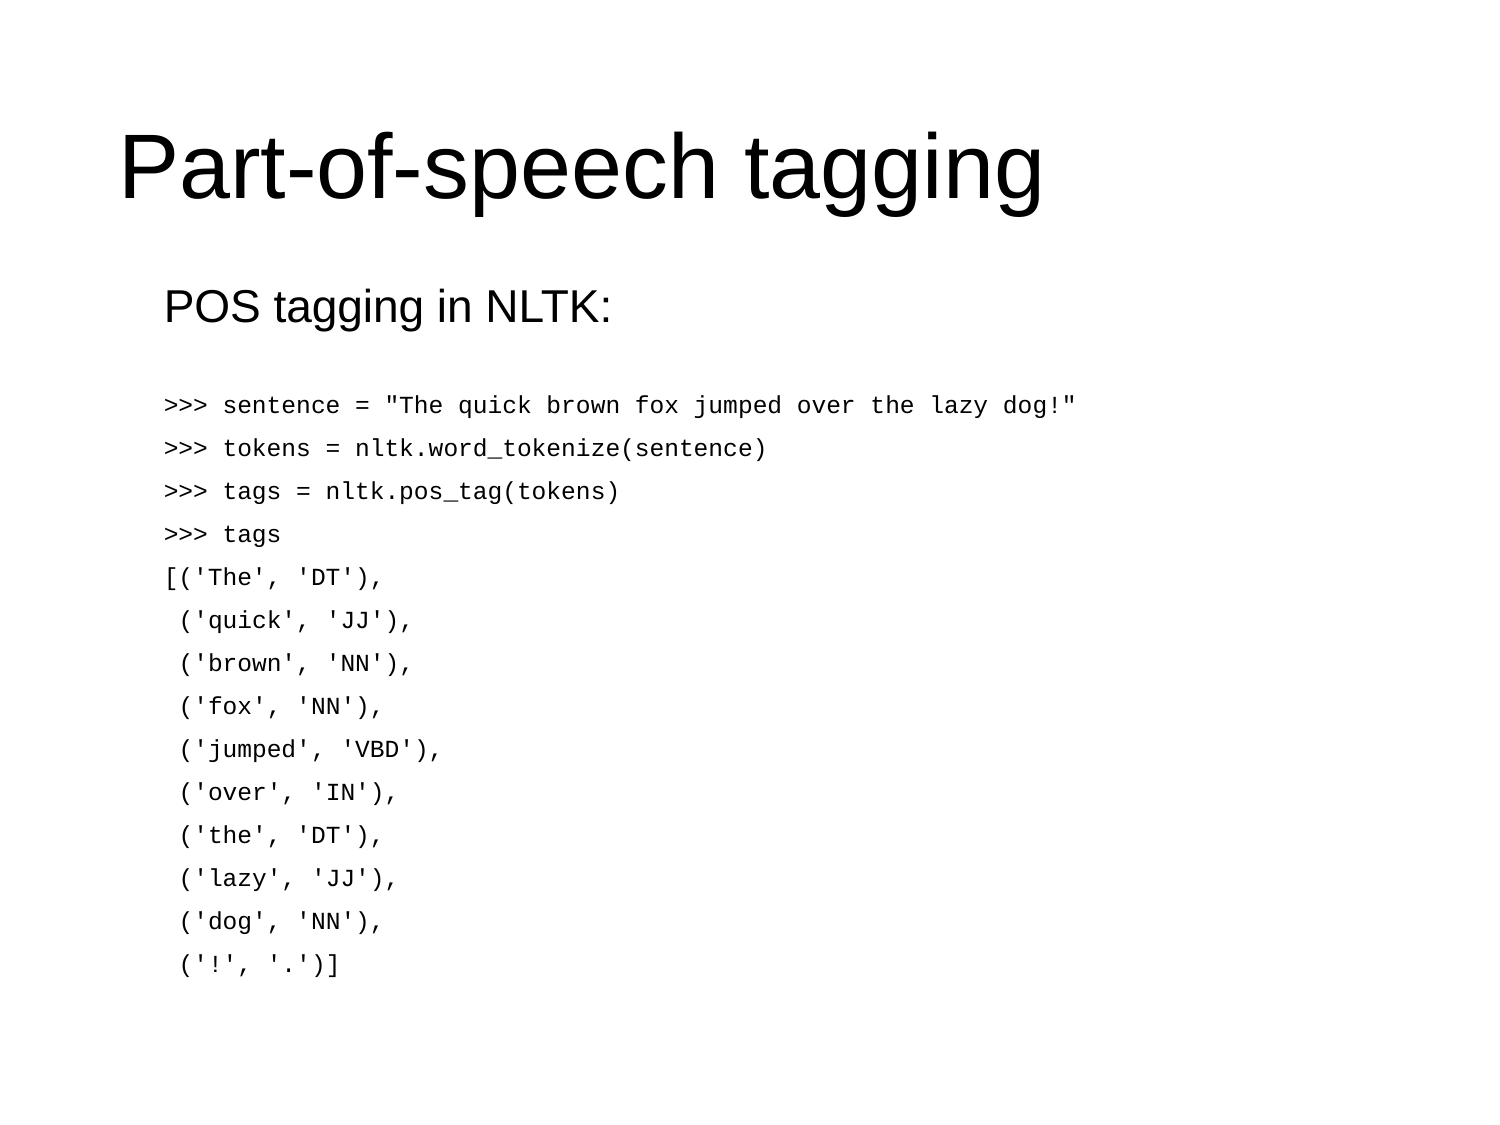

# Part-of-speech tagging
POS tagging in NLTK:

>>> sentence = "The quick brown fox jumped over the lazy dog!"
>>> tokens = nltk.word_tokenize(sentence)
>>> tags = nltk.pos_tag(tokens)
>>> tags
[('The', 'DT'),
 ('quick', 'JJ'),
 ('brown', 'NN'),
 ('fox', 'NN'),
 ('jumped', 'VBD'),
 ('over', 'IN'),
 ('the', 'DT'),
 ('lazy', 'JJ'),
 ('dog', 'NN'),
 ('!', '.')]